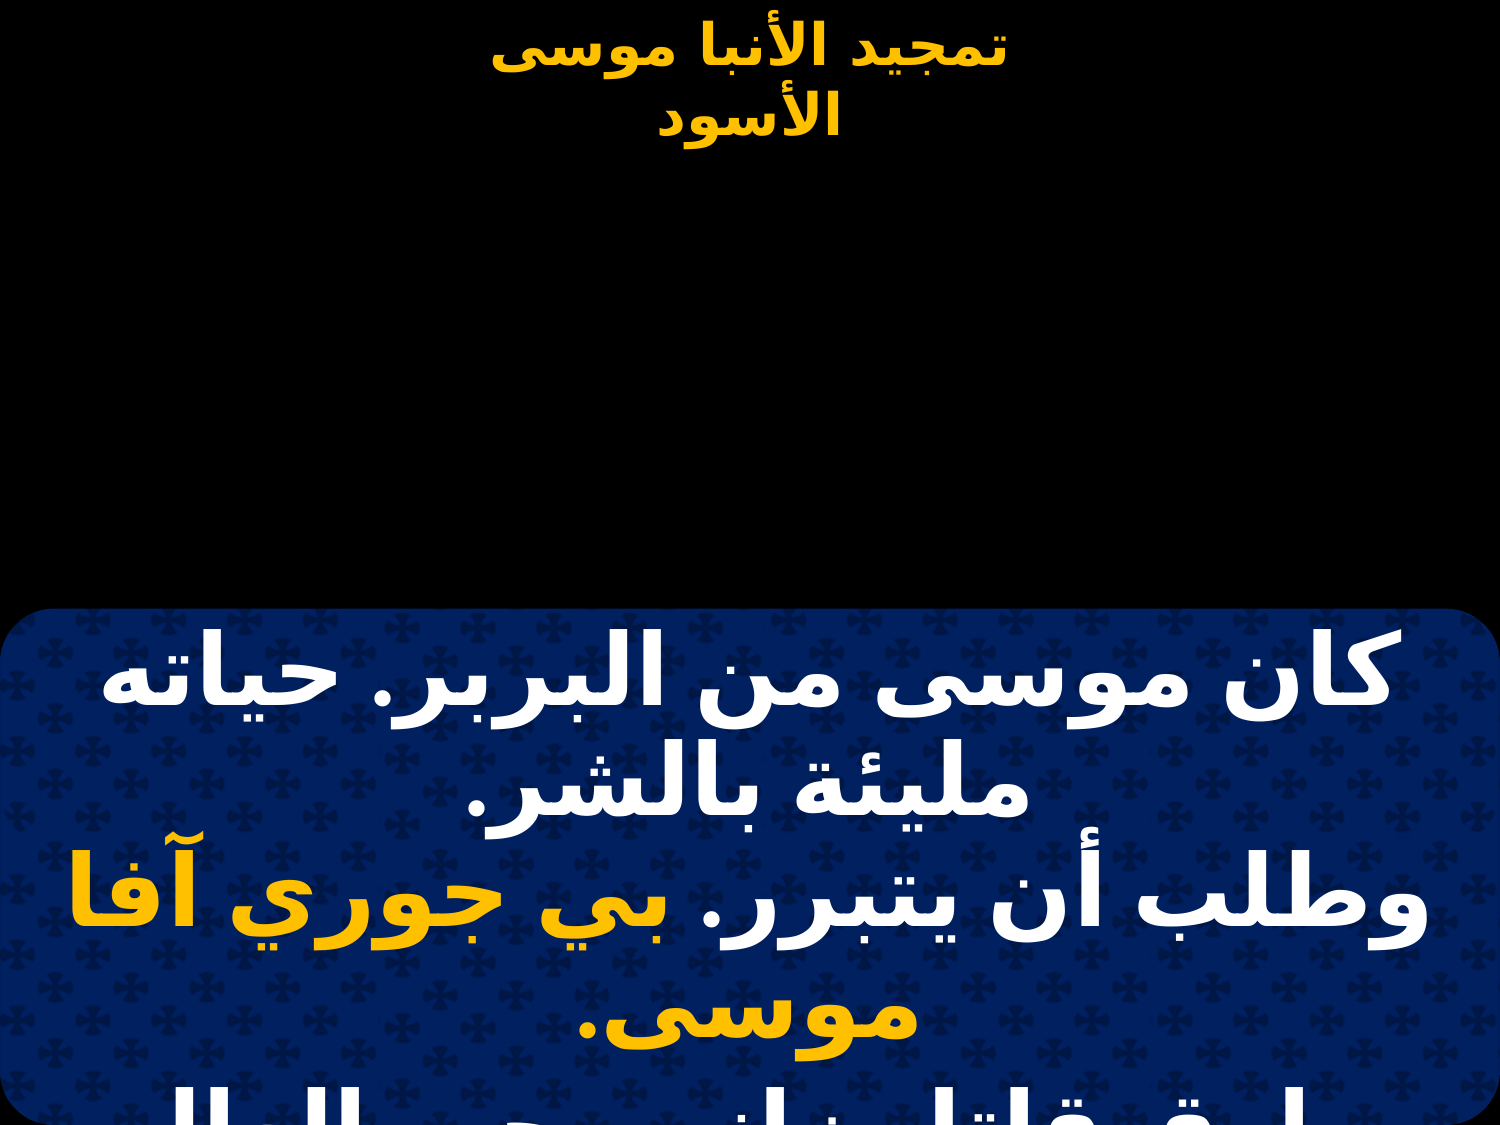

#
| كان موسى من البربر. حياته مليئة بالشر. وطلب أن يتبرر. بي جوري آفا موسى. |
| --- |
| سارق قاتل زاني. حب العالم فاني. غسله الدم القاني. بي جوري آفا موسى. |